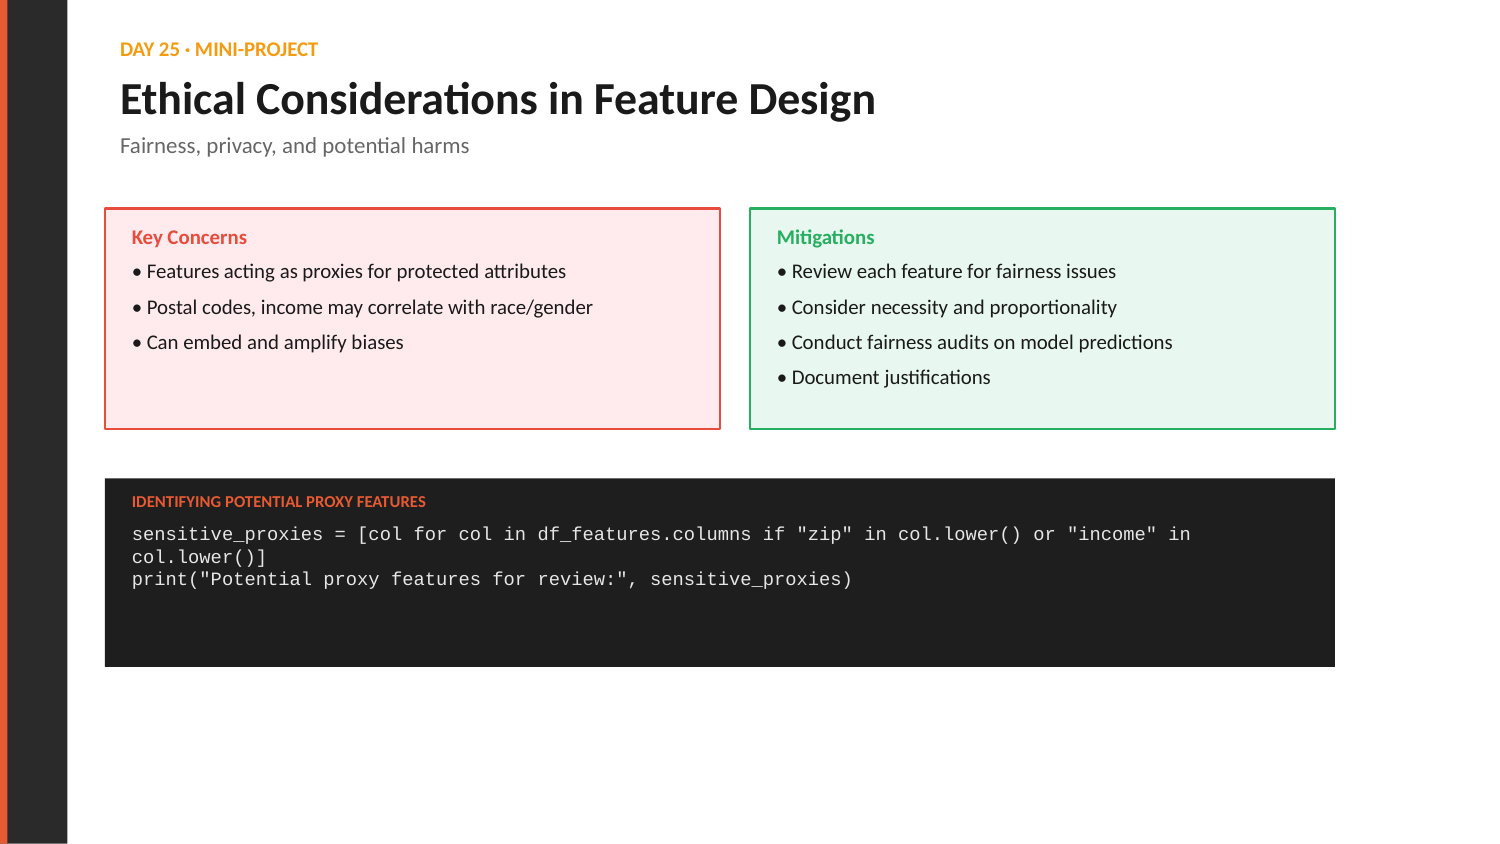

DAY 25 · MINI-PROJECT
Ethical Considerations in Feature Design
Fairness, privacy, and potential harms

Key Concerns
Mitigations
• Features acting as proxies for protected attributes
• Postal codes, income may correlate with race/gender
• Can embed and amplify biases
• Review each feature for fairness issues
• Consider necessity and proportionality
• Conduct fairness audits on model predictions
• Document justifications

IDENTIFYING POTENTIAL PROXY FEATURES
sensitive_proxies = [col for col in df_features.columns if "zip" in col.lower() or "income" in col.lower()]
print("Potential proxy features for review:", sensitive_proxies)